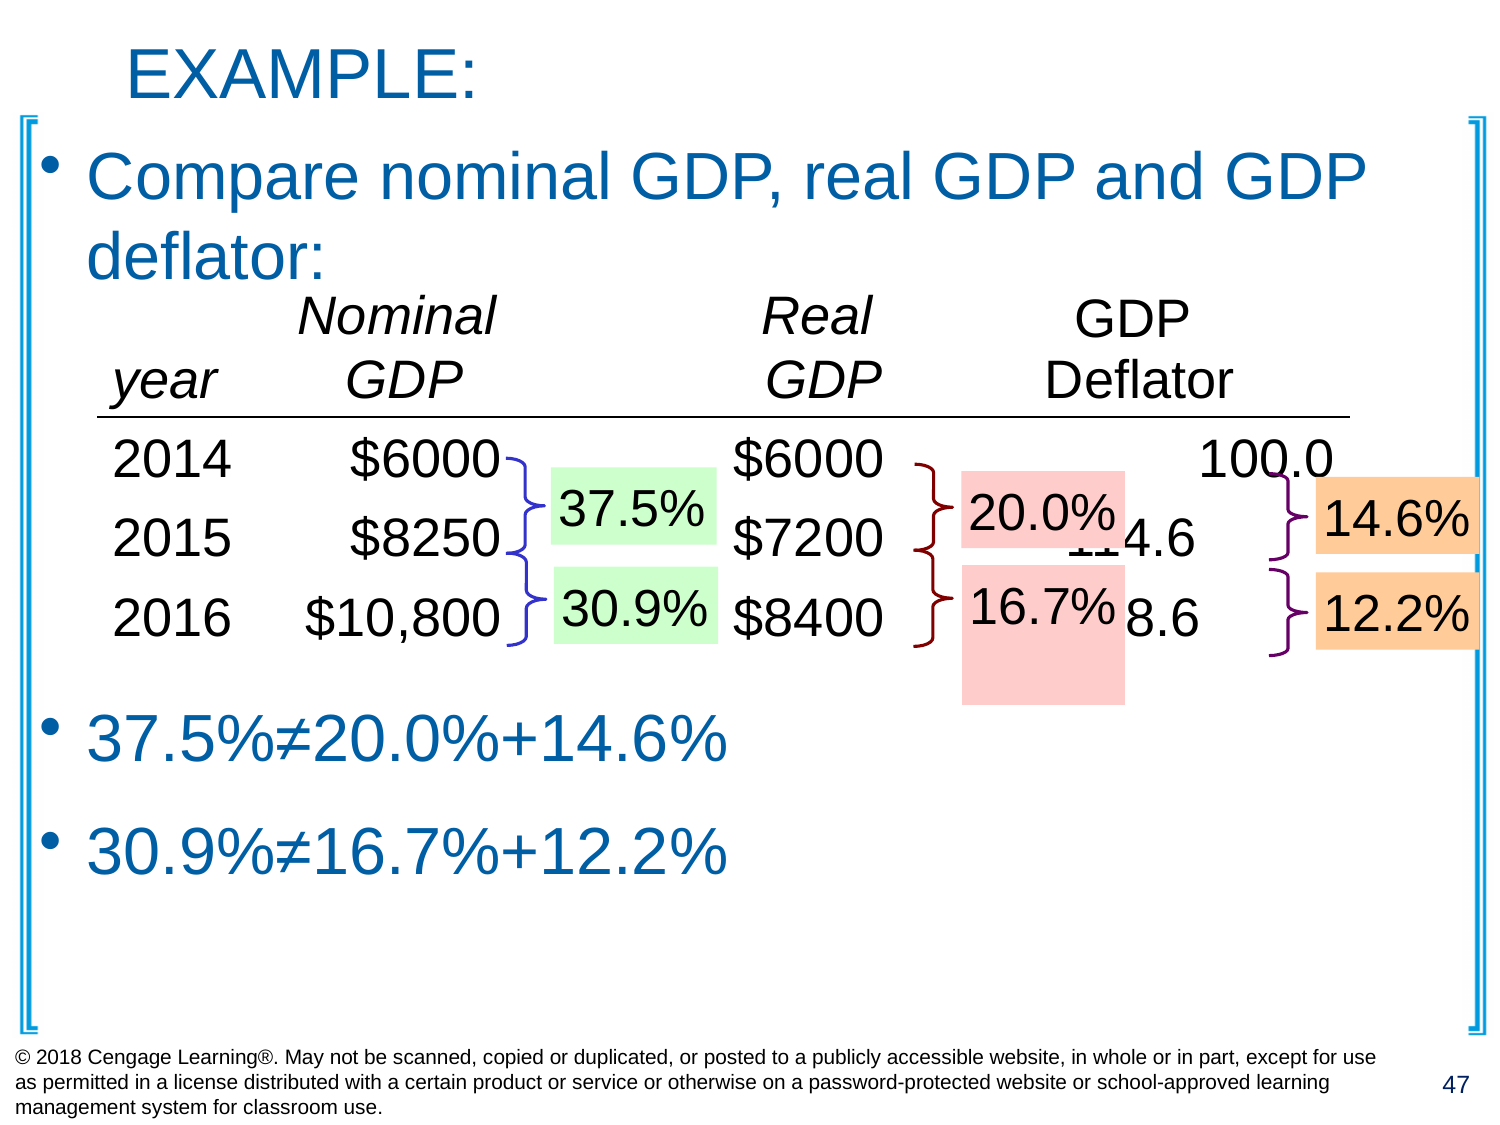

# EXAMPLE:
Compare nominal GDP, real GDP and GDP deflator:

37.5%≠20.0%+14.6%
30.9%≠16.7%+12.2%
| year | Nominal GDP |  | Real GDP | GDP Deflator |
| --- | --- | --- | --- | --- |
| 2014 | $6000 |  | $6000 | 100.0 |
| 2015 | $8250 |  | $7200 | 114.6 |
| 2016 | $10,800 |  | $8400 | 128.6 |

37.5%

30.9%

20.0%

16.7%

14.6%

12.2%
© 2018 Cengage Learning®. May not be scanned, copied or duplicated, or posted to a publicly accessible website, in whole or in part, except for use as permitted in a license distributed with a certain product or service or otherwise on a password-protected website or school-approved learning management system for classroom use.
47